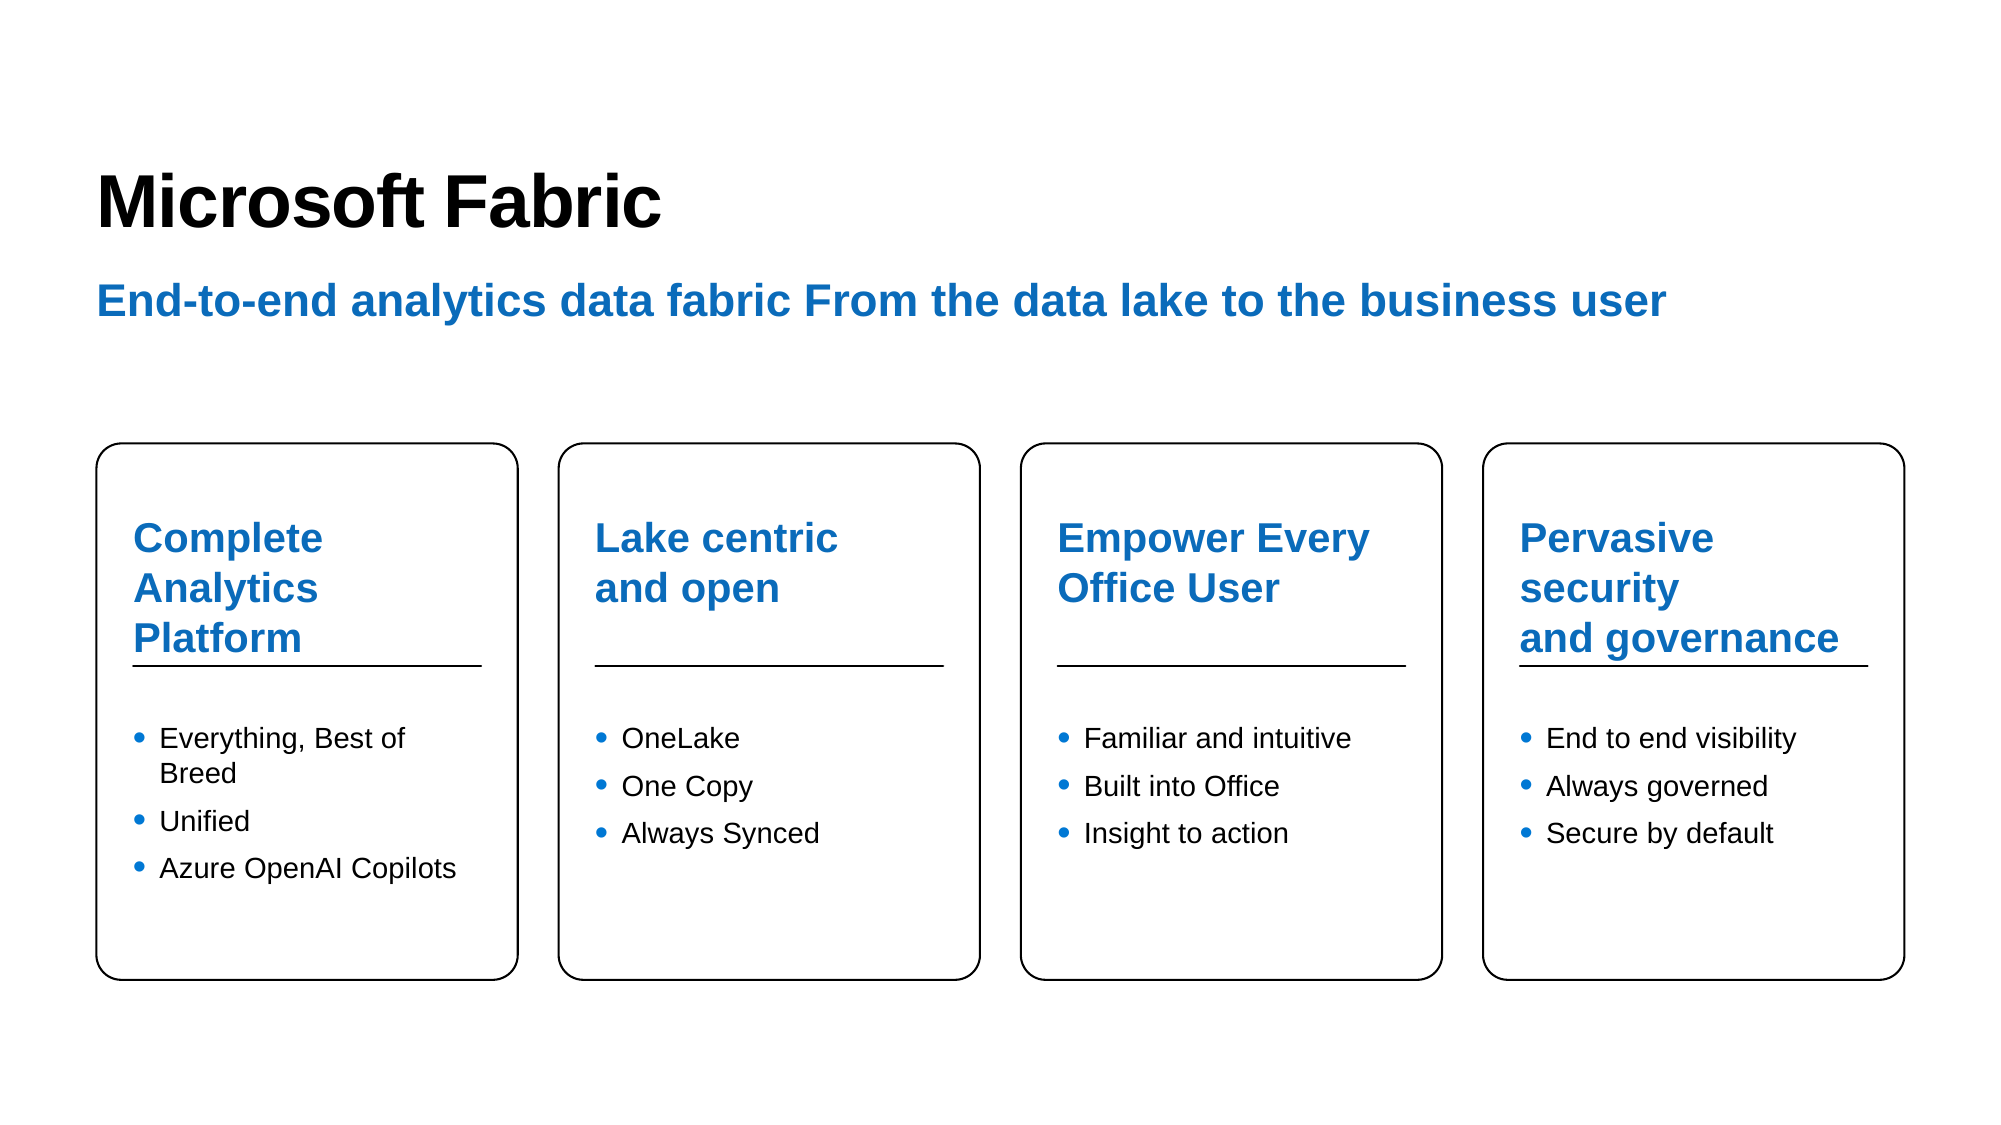

Microsoft Fabric 1
Microsoft Fabric 1
End-to-end analytics data fabric From the data lake to the business user

Complete Analytics Platform
Lake centric
and open
Empower Every Office User
Pervasive security
and governance
Everything, Best of Breed
Unified
Azure OpenAI Copilots
OneLake
One Copy
Always Synced
Familiar and intuitive
Built into Office
Insight to action
End to end visibility
Always governed
Secure by default